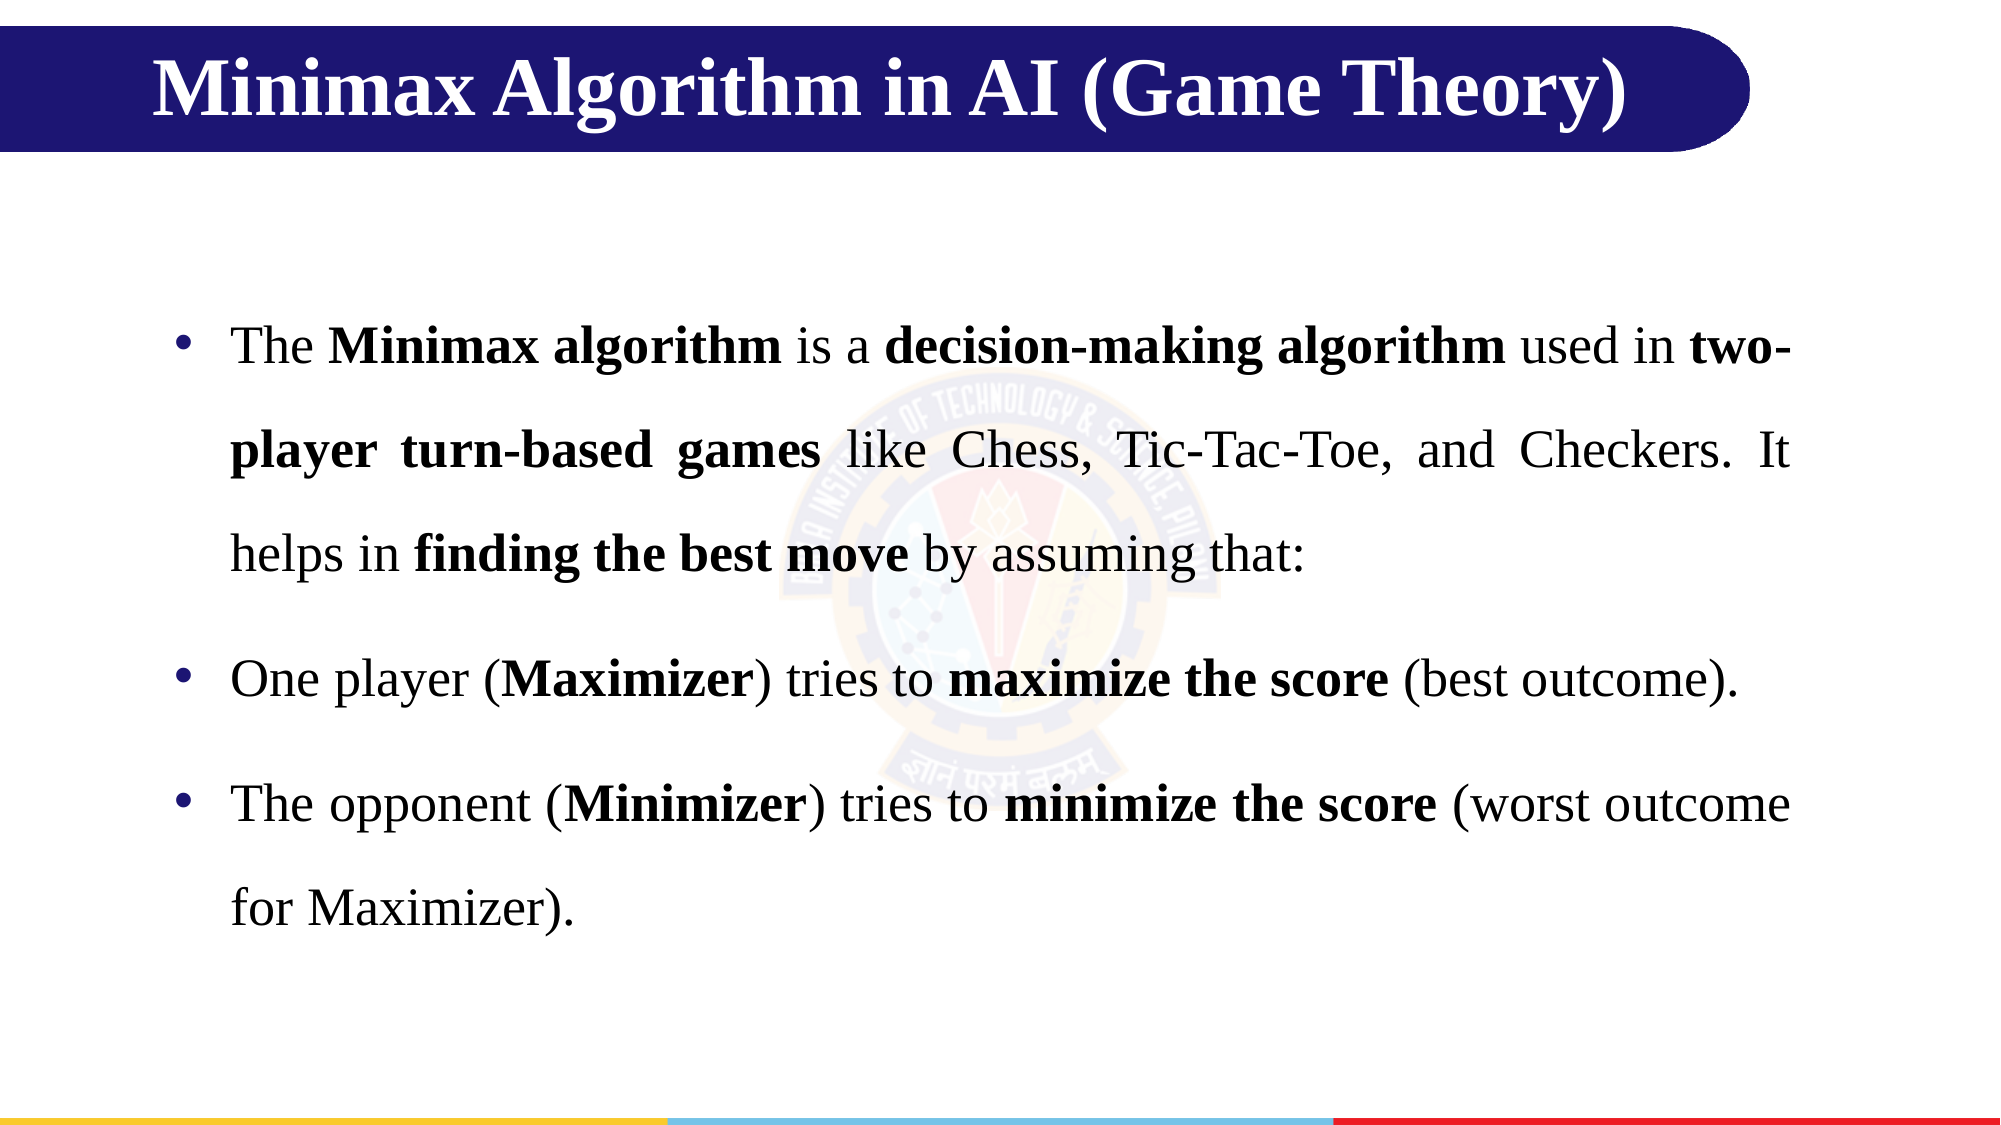

# Minimax Algorithm in AI (Game Theory)
The Minimax algorithm is a decision-making algorithm used in two-player turn-based games like Chess, Tic-Tac-Toe, and Checkers. It helps in finding the best move by assuming that:
One player (Maximizer) tries to maximize the score (best outcome).
The opponent (Minimizer) tries to minimize the score (worst outcome for Maximizer).